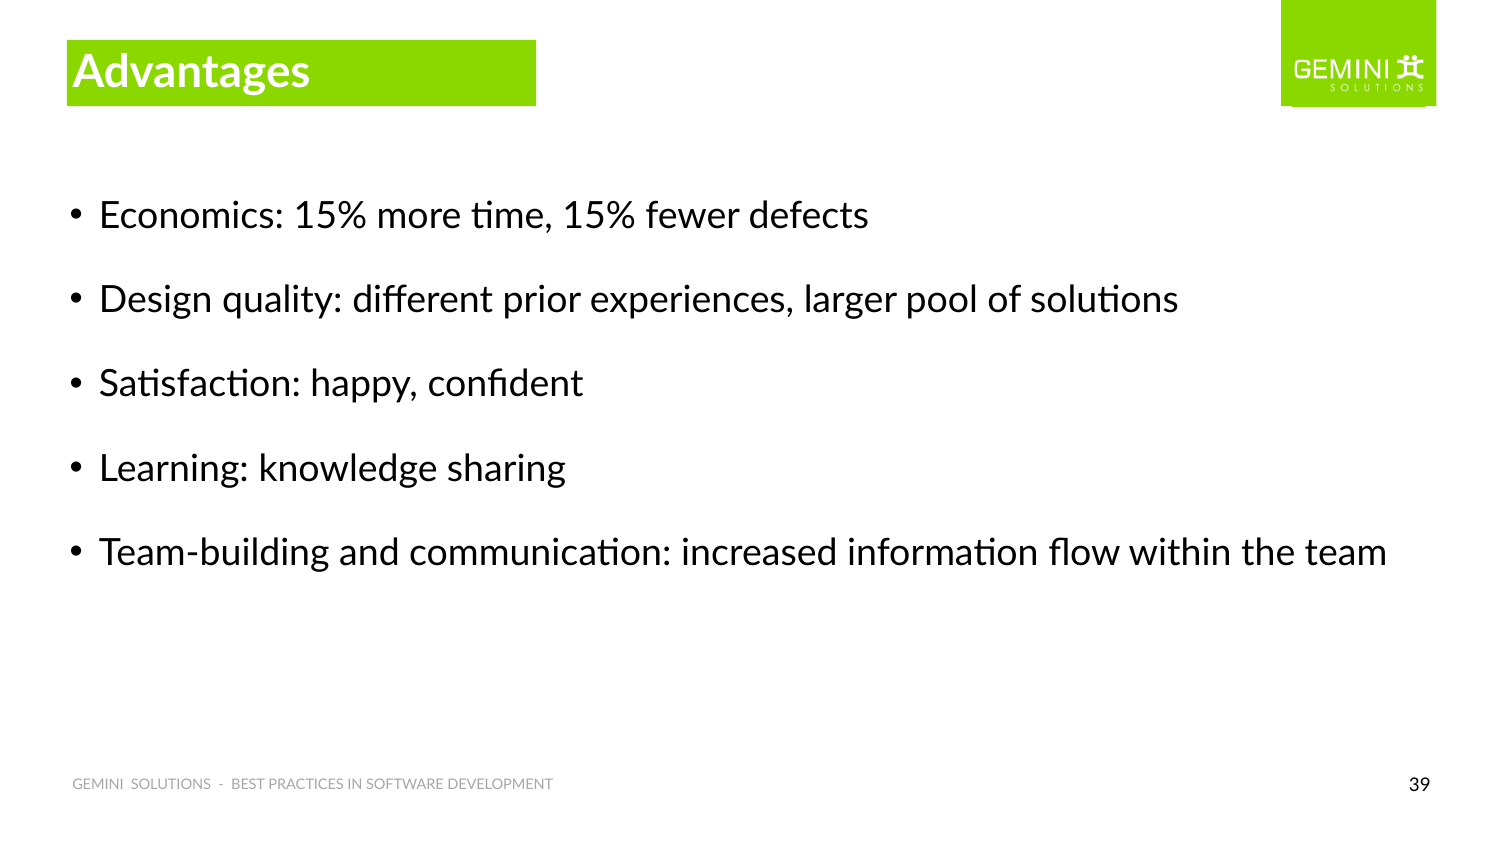

# Advantages
Economics: 15% more time, 15% fewer defects
Design quality: different prior experiences, larger pool of solutions
Satisfaction: happy, confident
Learning: knowledge sharing
Team-building and communication: increased information flow within the team
39
GEMINI  SOLUTIONS  -  DEVELOPMENT FUNDAMENTALS